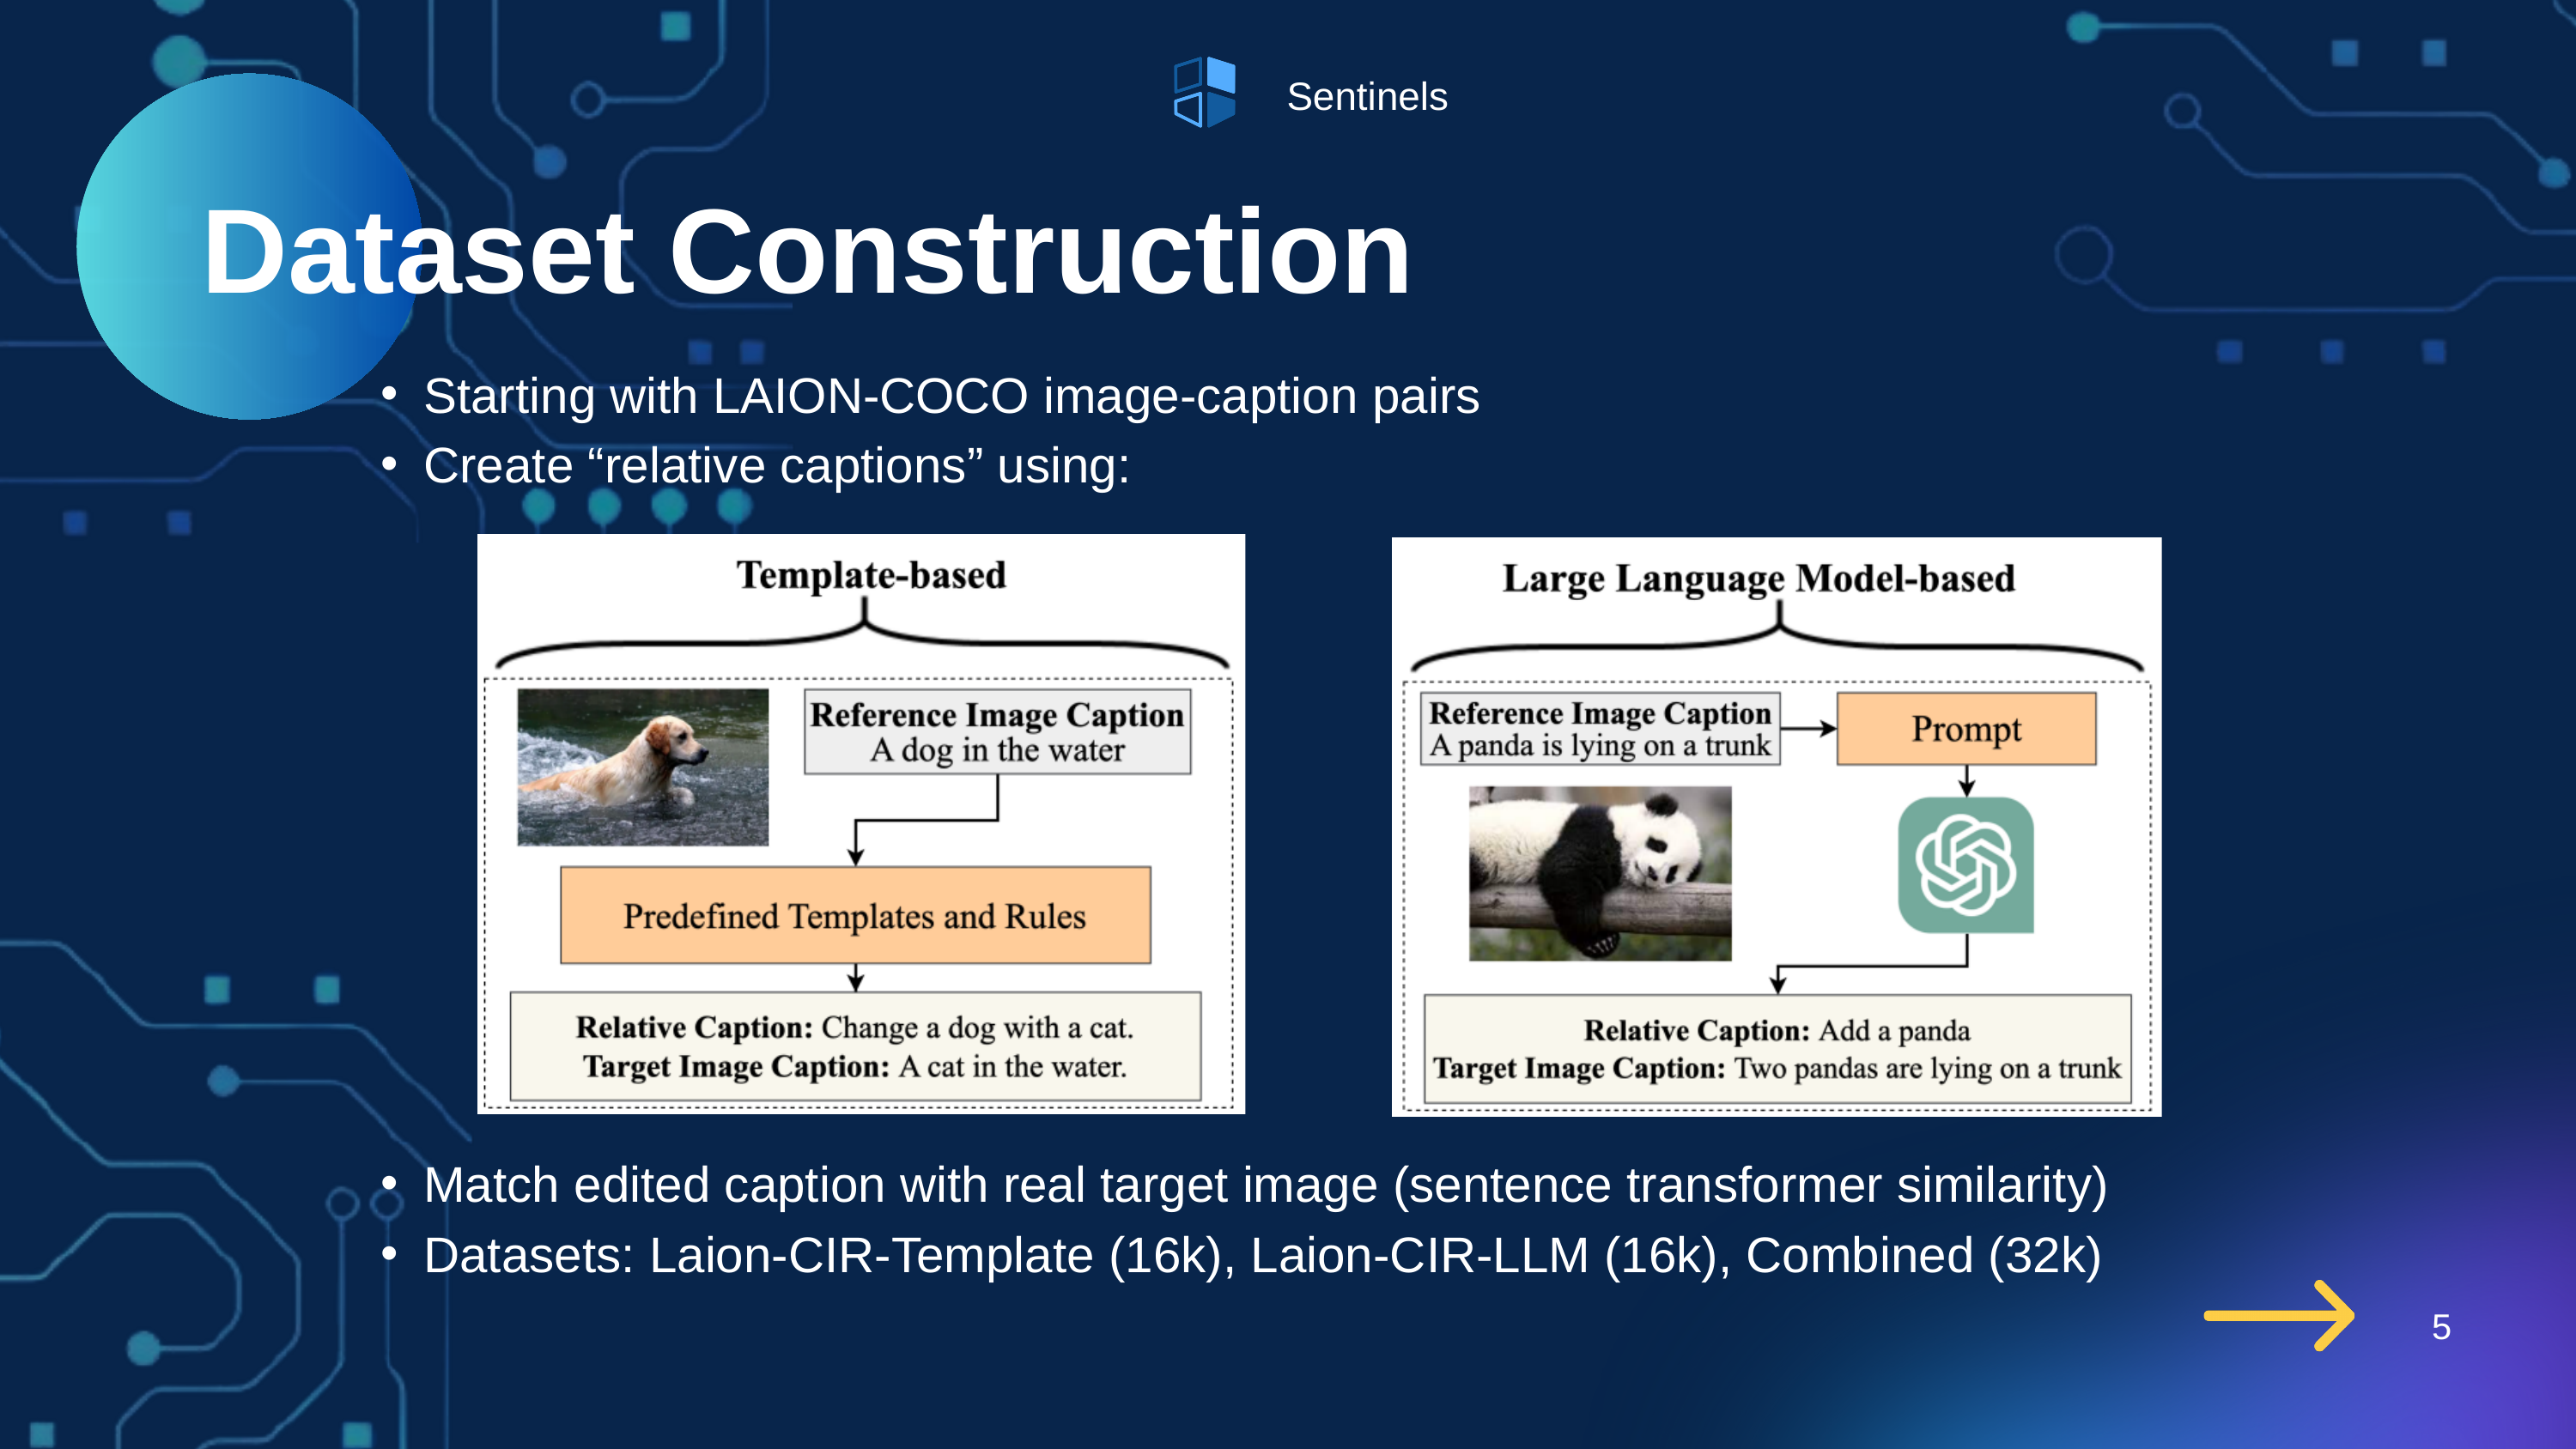

Sentinels

Dataset Construction
Starting with LAION-COCO image-caption pairs
Create “relative captions” using:

Match edited caption with real target image (sentence transformer similarity)
Datasets: Laion-CIR-Template (16k), Laion-CIR-LLM (16k), Combined (32k)

5